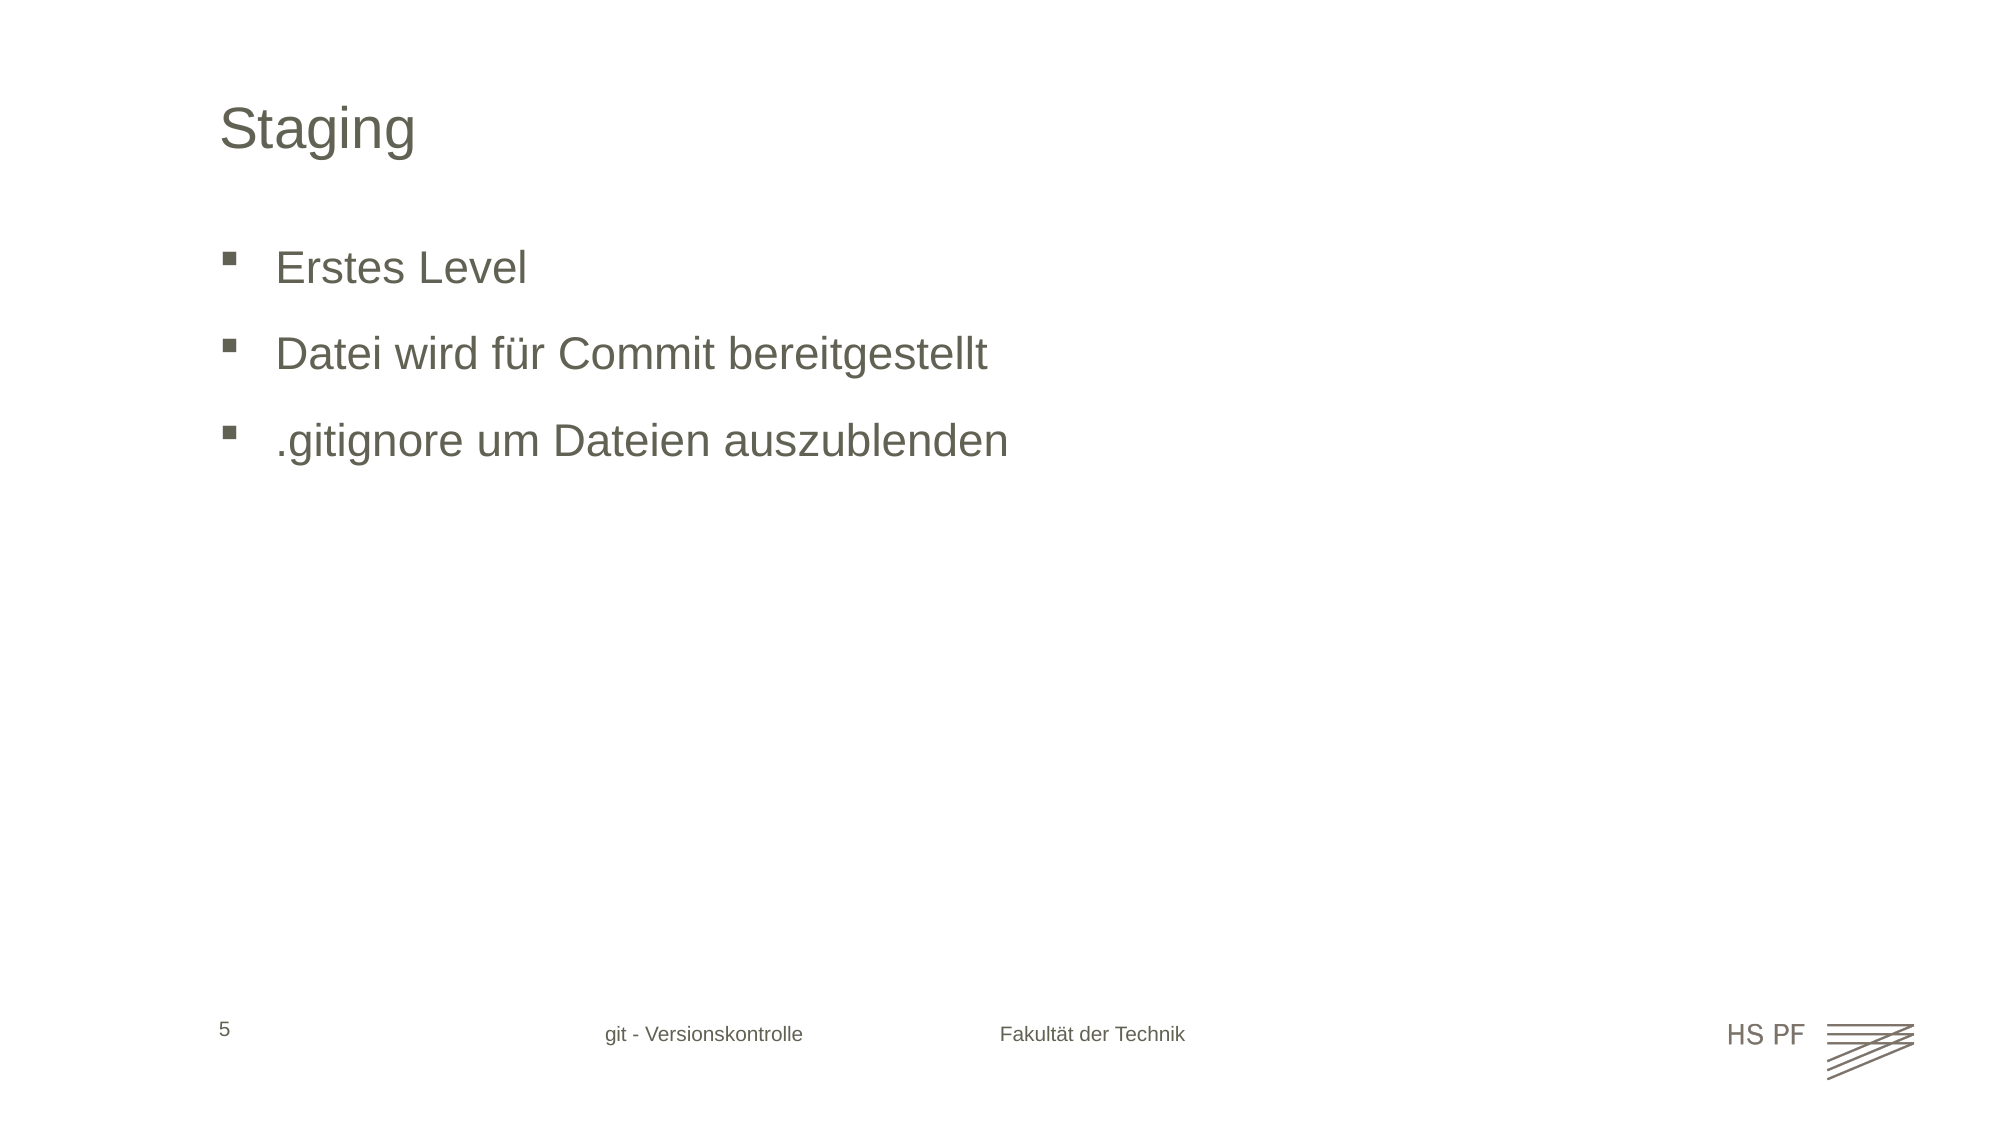

# Staging
Erstes Level
Datei wird für Commit bereitgestellt
.gitignore um Dateien auszublenden